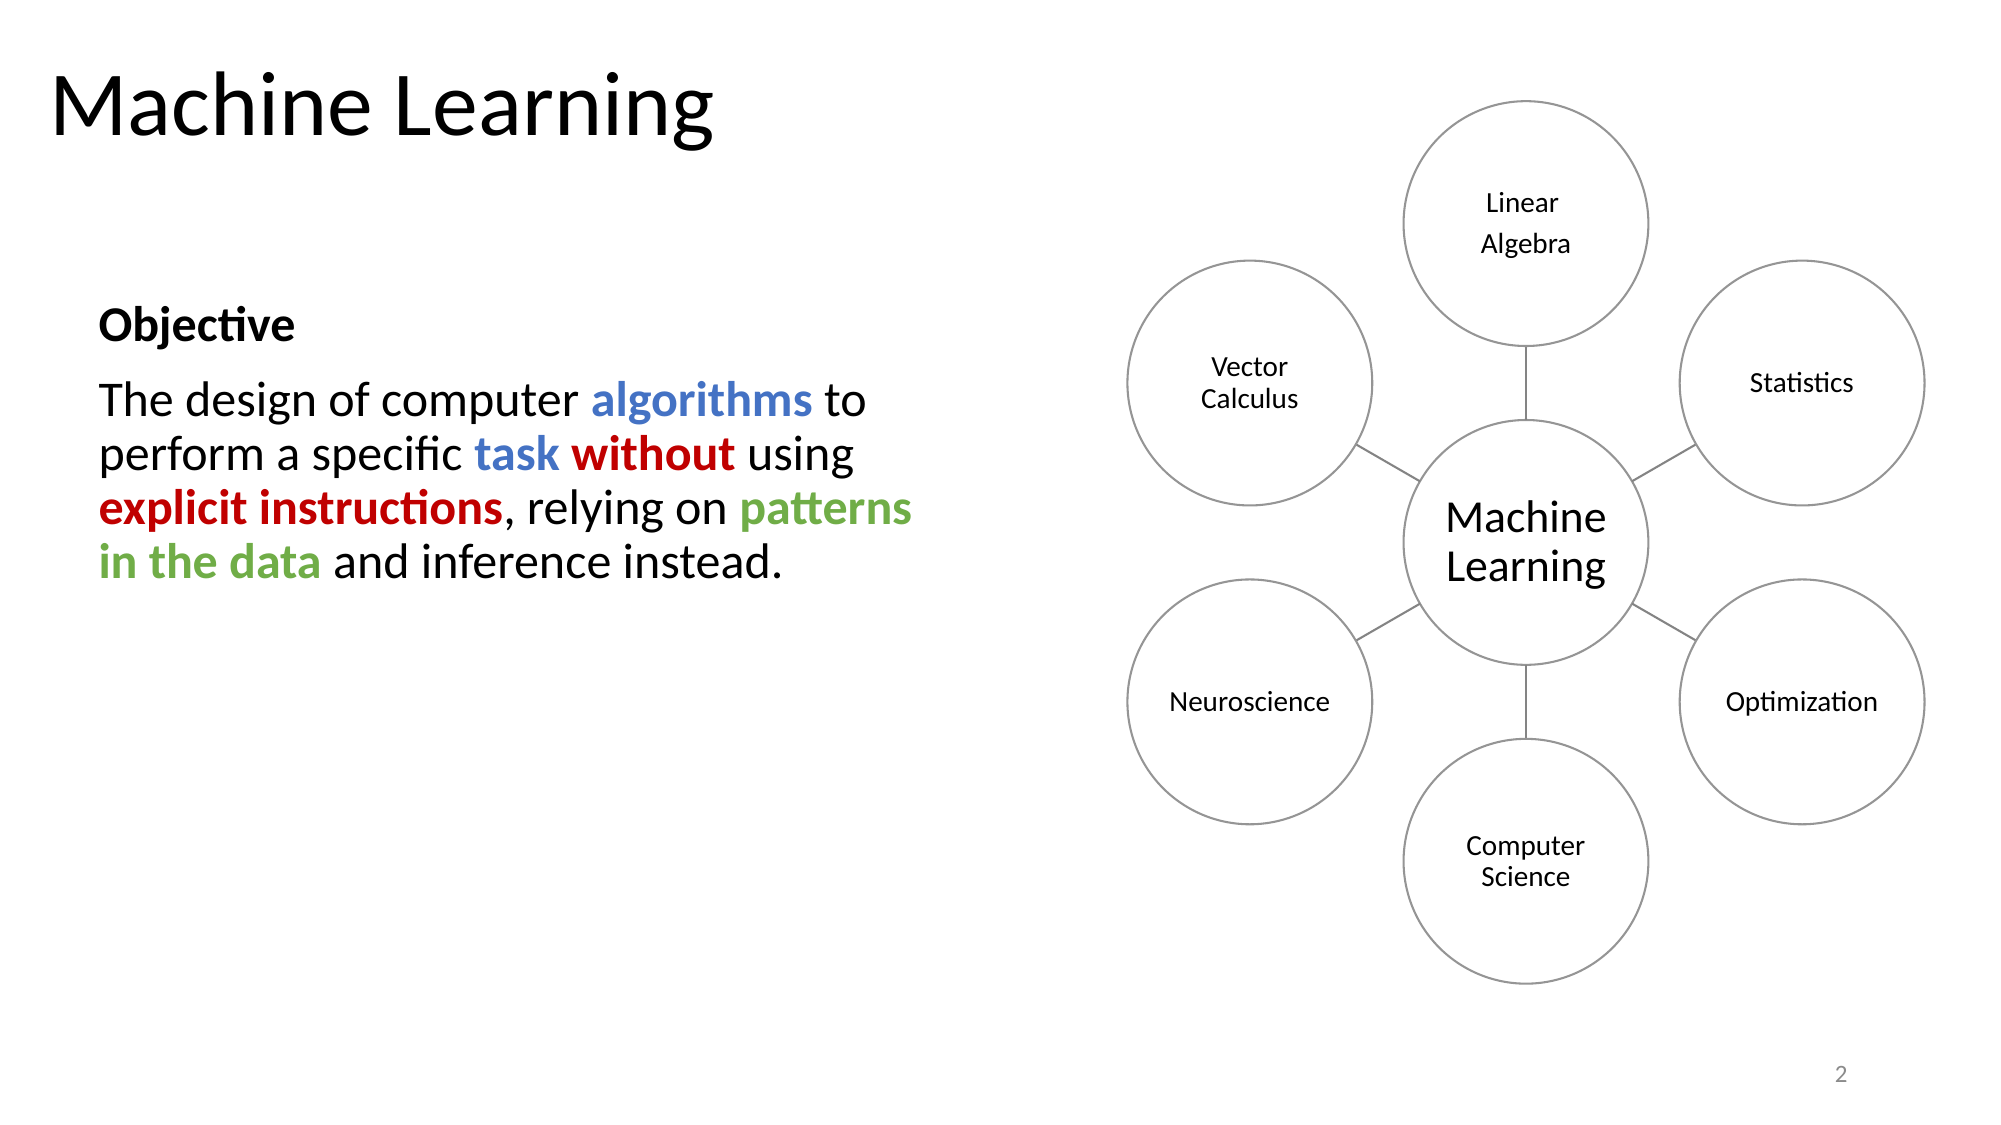

# Machine Learning
Machine Learning

Linear
Algebra

Statistics

Optimization

Computer Science

Neuroscience

Vector Calculus

Objective
The design of computer algorithms to perform a specific task without using explicit instructions, relying on patterns in the data and inference instead.

2